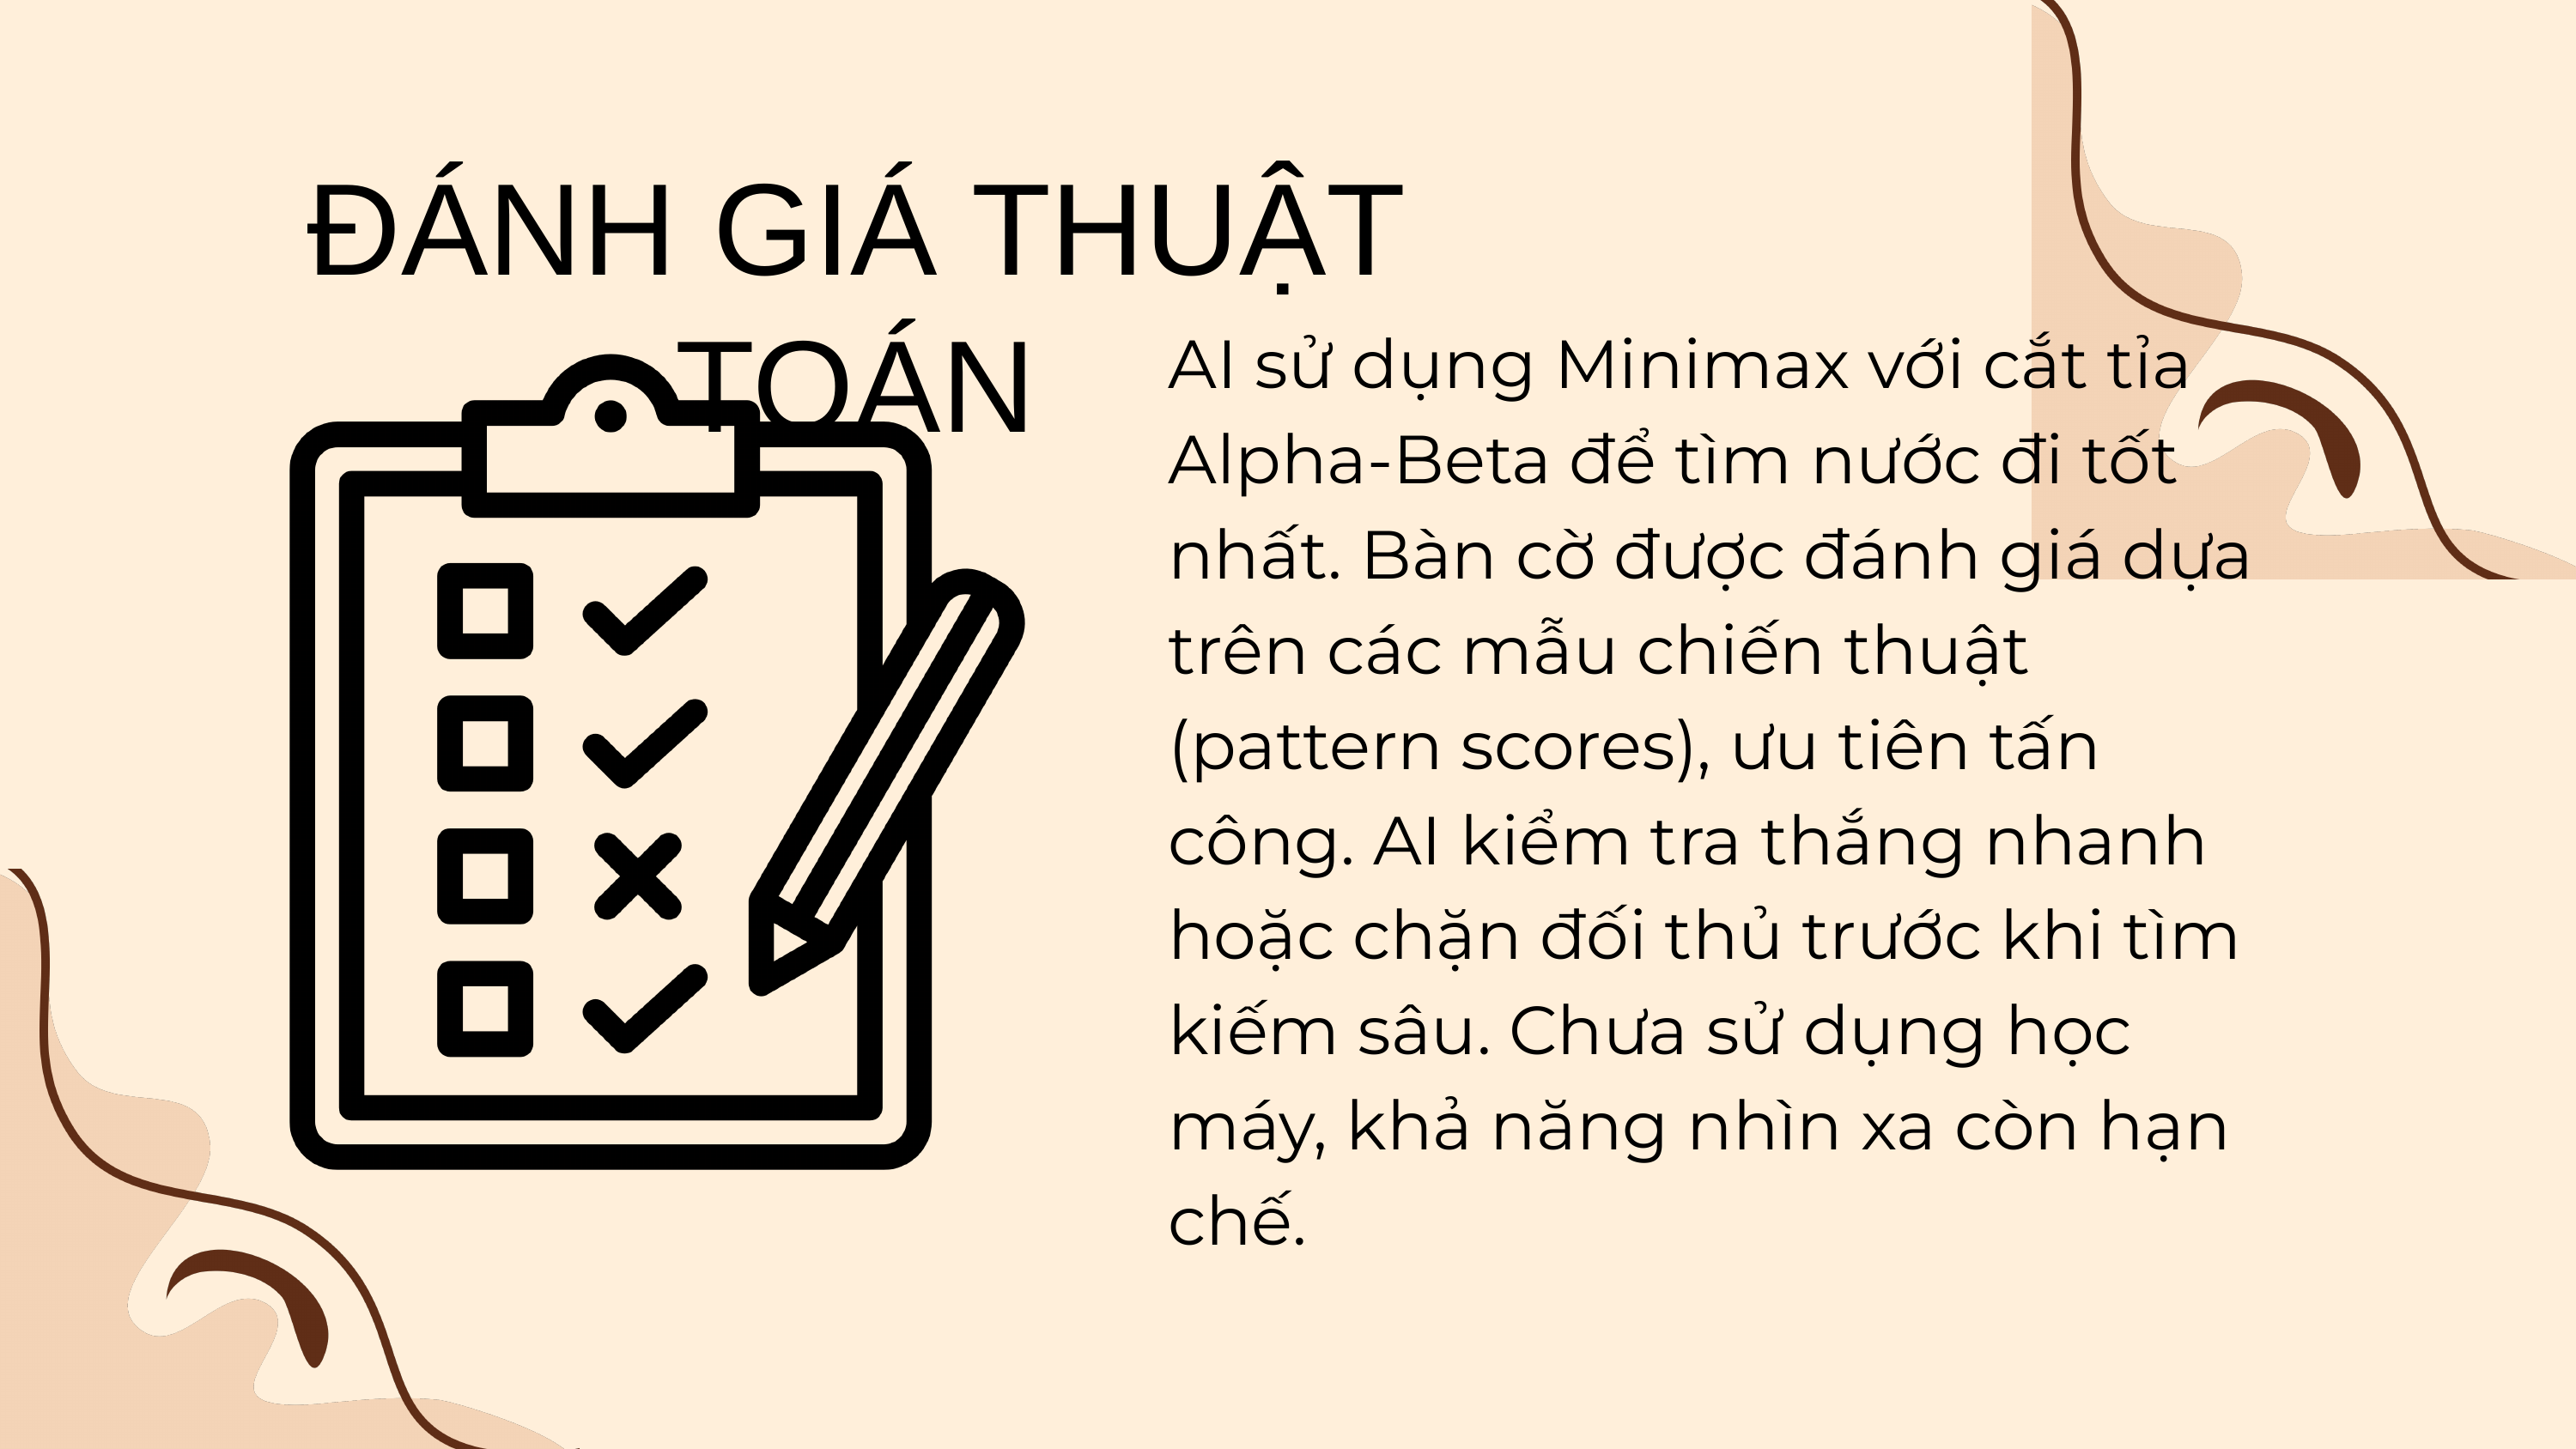

ĐÁNH GIÁ THUẬT TOÁN
AI sử dụng Minimax với cắt tỉa Alpha-Beta để tìm nước đi tốt nhất. Bàn cờ được đánh giá dựa trên các mẫu chiến thuật (pattern scores), ưu tiên tấn công. AI kiểm tra thắng nhanh hoặc chặn đối thủ trước khi tìm kiếm sâu. Chưa sử dụng học máy, khả năng nhìn xa còn hạn chế.